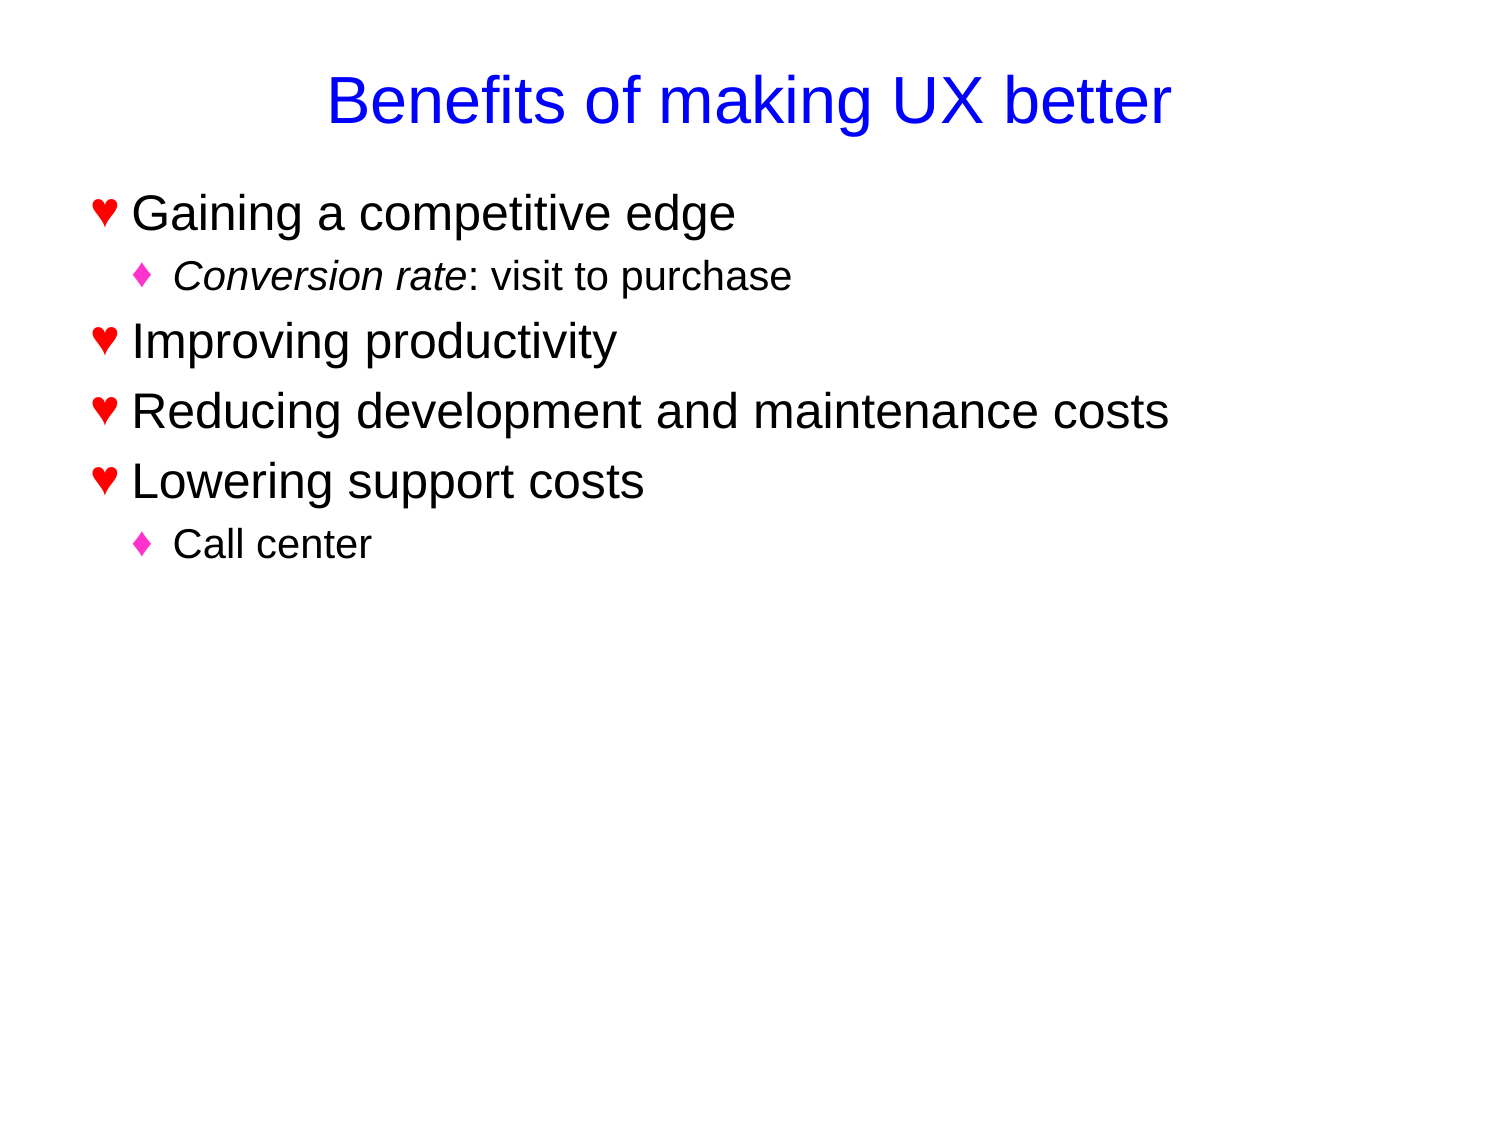

# Benefits of making UX better
Gaining a competitive edge
Conversion rate: visit to purchase
Improving productivity
Reducing development and maintenance costs
Lowering support costs
Call center